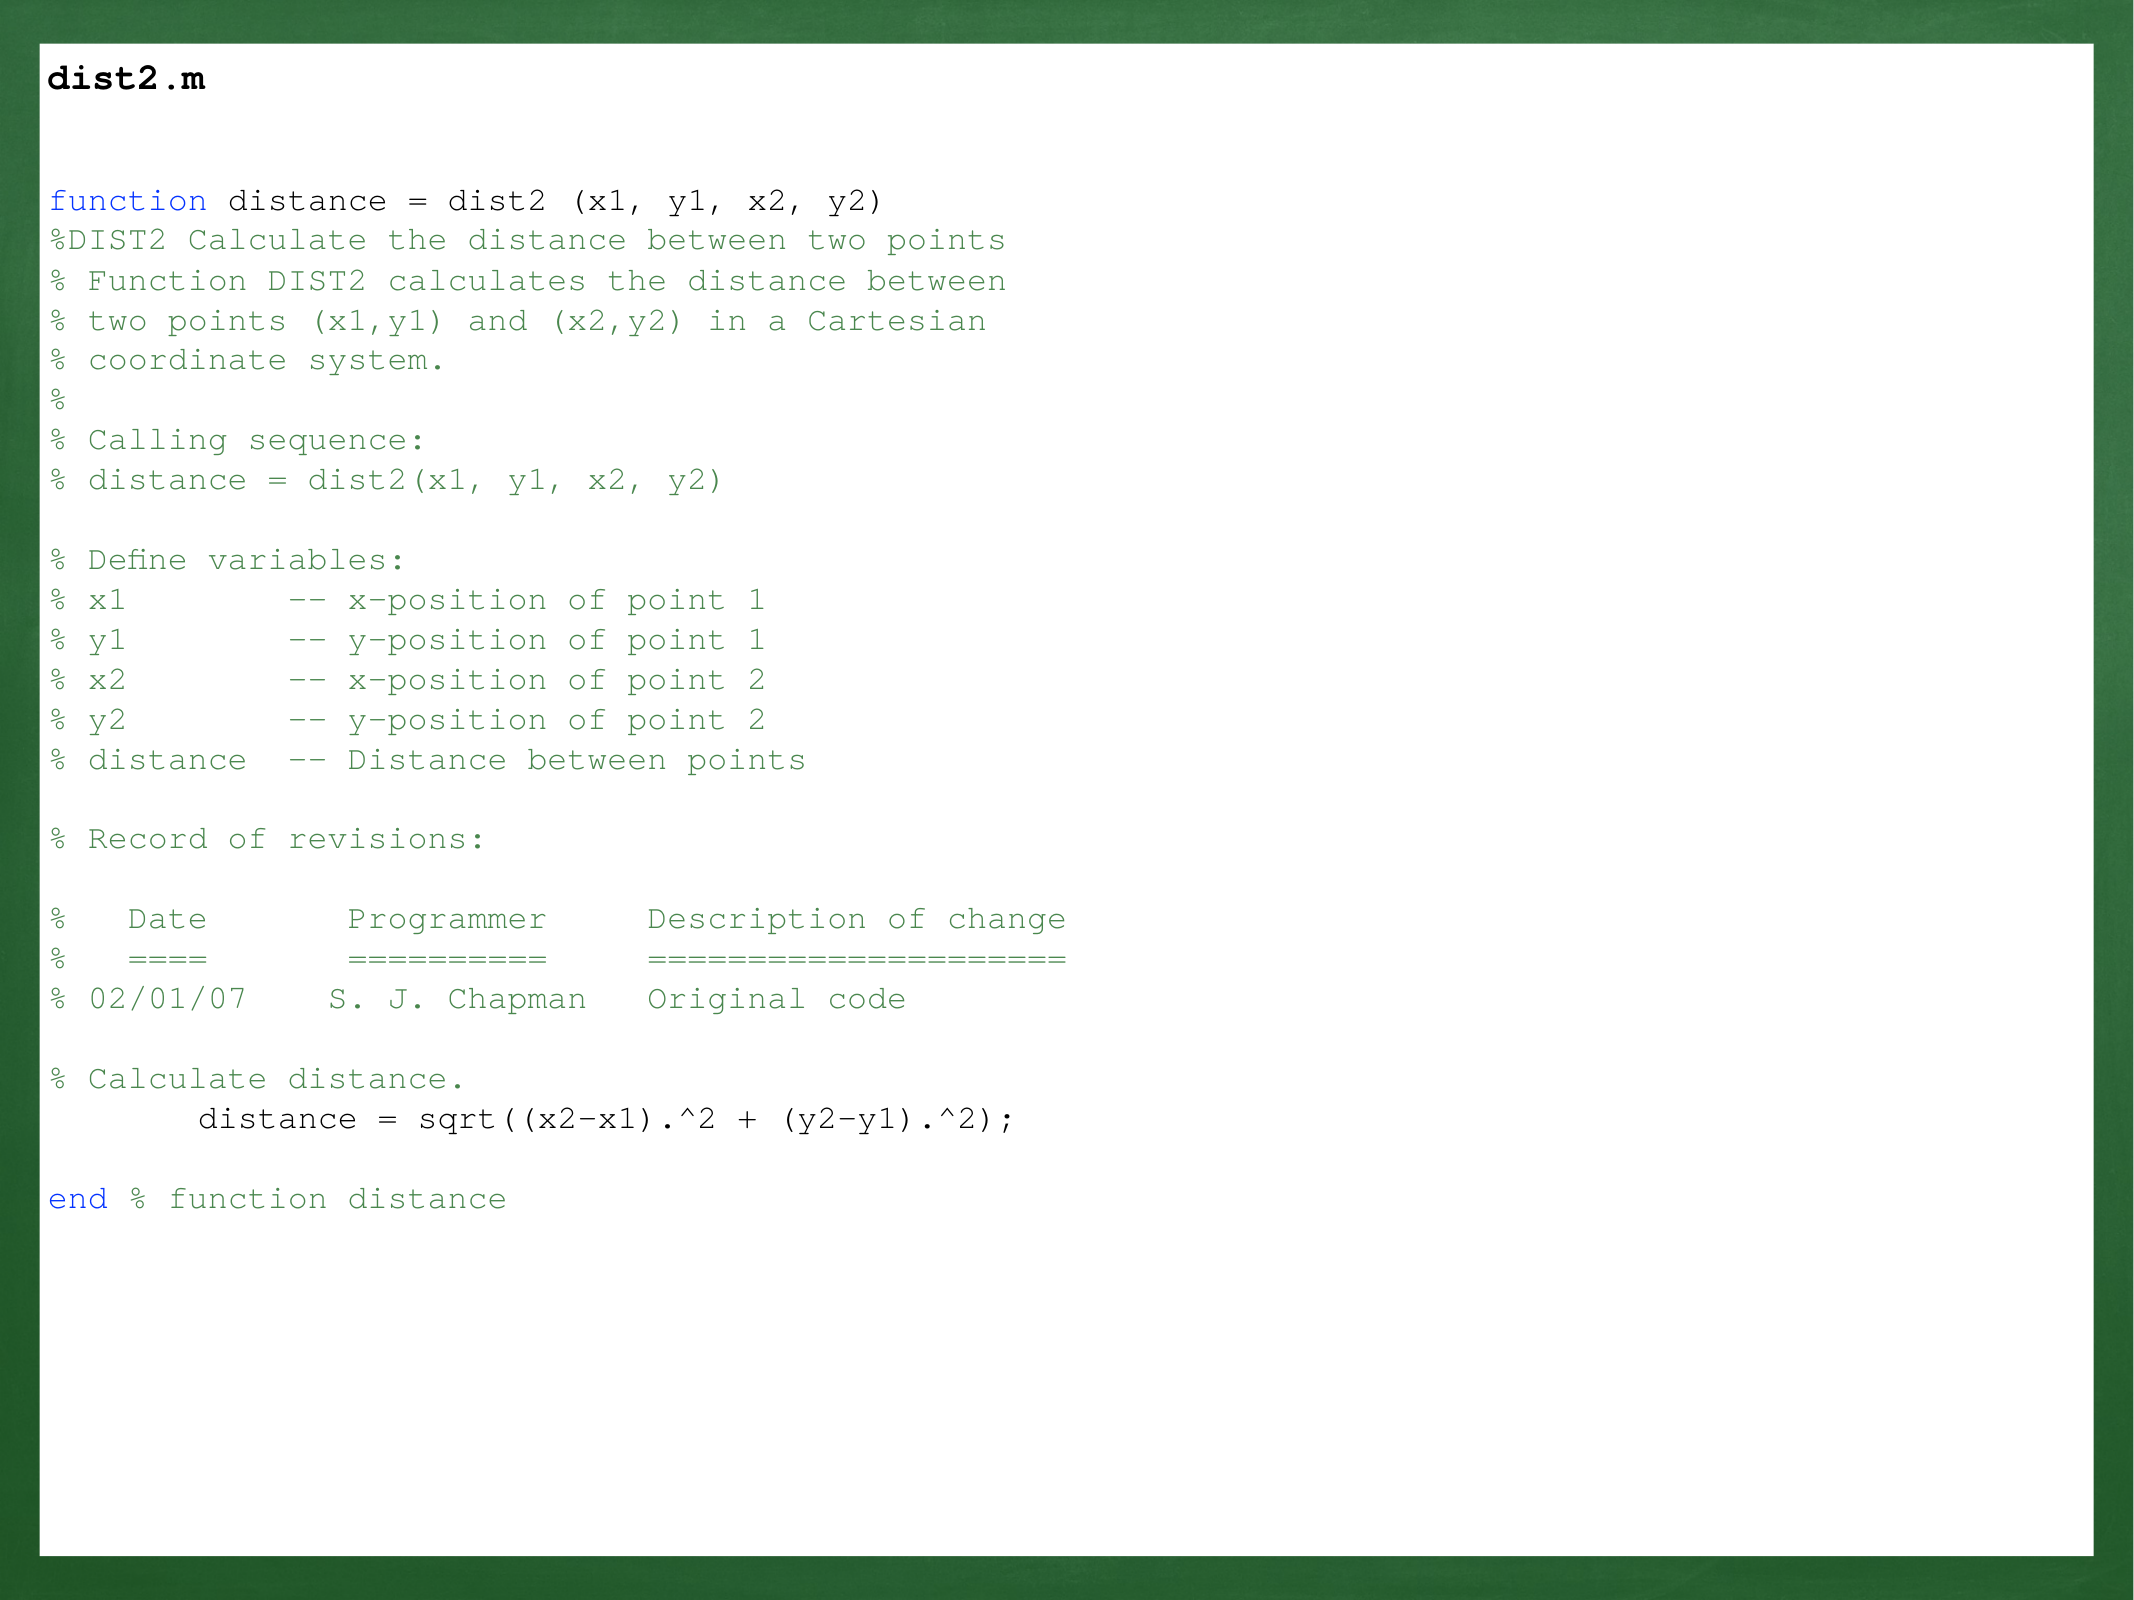

dist2.m

function distance = dist2 (x1, y1, x2, y2)
%DIST2 Calculate the distance between two points
% Function DIST2 calculates the distance between
% two points (x1,y1) and (x2,y2) in a Cartesian
% coordinate system.
%
% Calling sequence:
% distance = dist2(x1, y1, x2, y2)

% Define variables:
% x1        —— x-position of point 1
% y1        —— y-position of point 1
% x2        —— x-position of point 2
% y2        —— y-position of point 2
% distance  —— Distance between points

% Record of revisions:

%   Date       Programmer     Description of change
%   ====       ==========     =====================
% 02/01/07    S. J. Chapman   Original code

% Calculate distance.
	distance = sqrt((x2-x1).^2 + (y2-y1).^2);

end % function distance